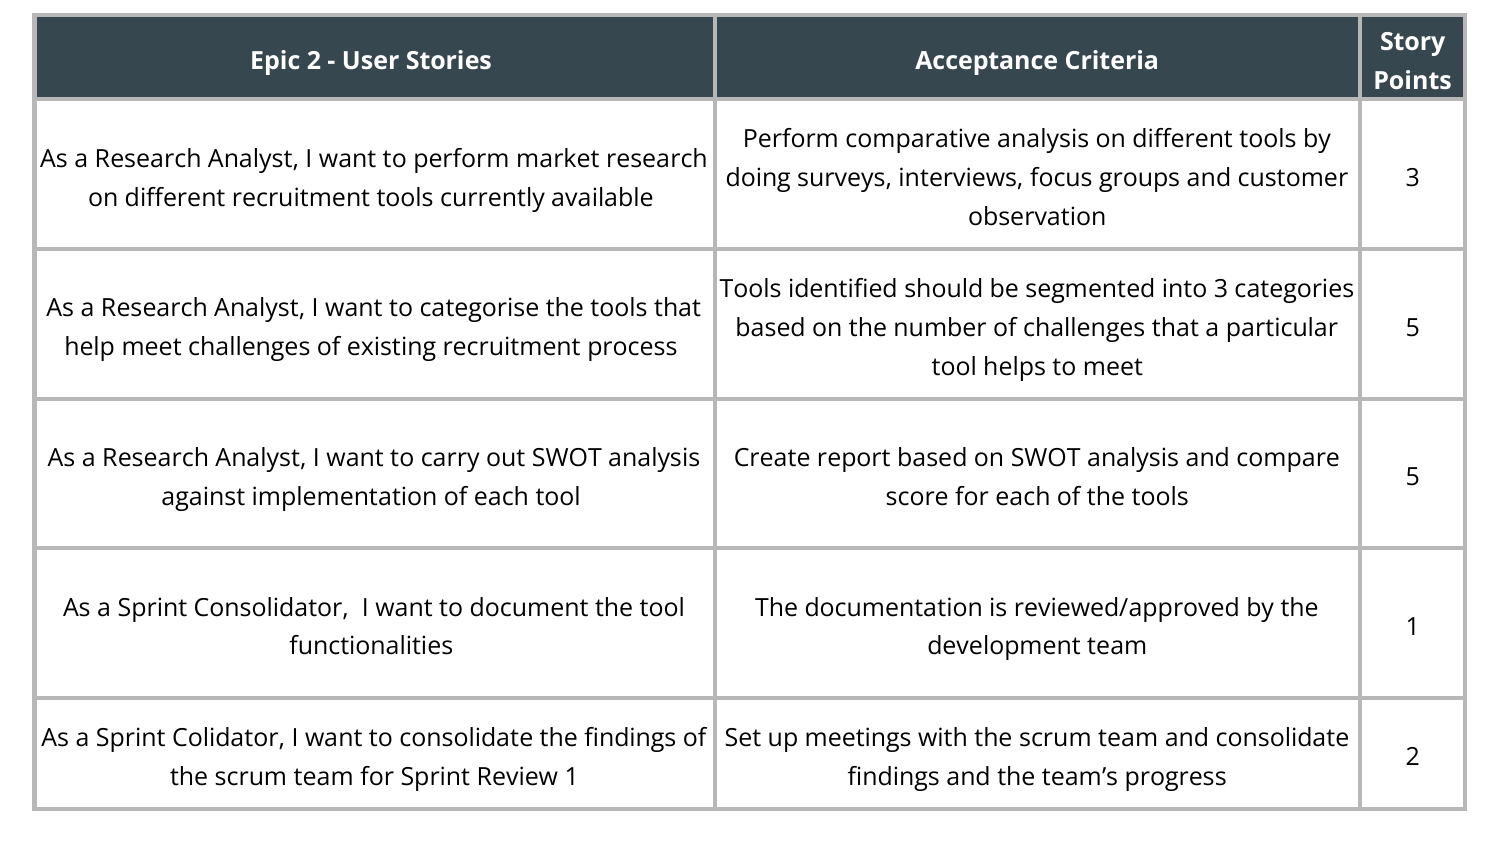

| Epic 2 - User Stories | Acceptance Criteria | Story Points |
| --- | --- | --- |
| As a Research Analyst, I want to perform market research on different recruitment tools currently available | Perform comparative analysis on different tools by doing surveys, interviews, focus groups and customer observation | 3 |
| As a Research Analyst, I want to categorise the tools that help meet challenges of existing recruitment process | Tools identified should be segmented into 3 categories based on the number of challenges that a particular tool helps to meet | 5 |
| As a Research Analyst, I want to carry out SWOT analysis against implementation of each tool | Create report based on SWOT analysis and compare score for each of the tools | 5 |
| As a Sprint Consolidator, I want to document the tool functionalities | The documentation is reviewed/approved by the development team | 1 |
| As a Sprint Colidator, I want to consolidate the findings of the scrum team for Sprint Review 1 | Set up meetings with the scrum team and consolidate findings and the team’s progress | 2 |